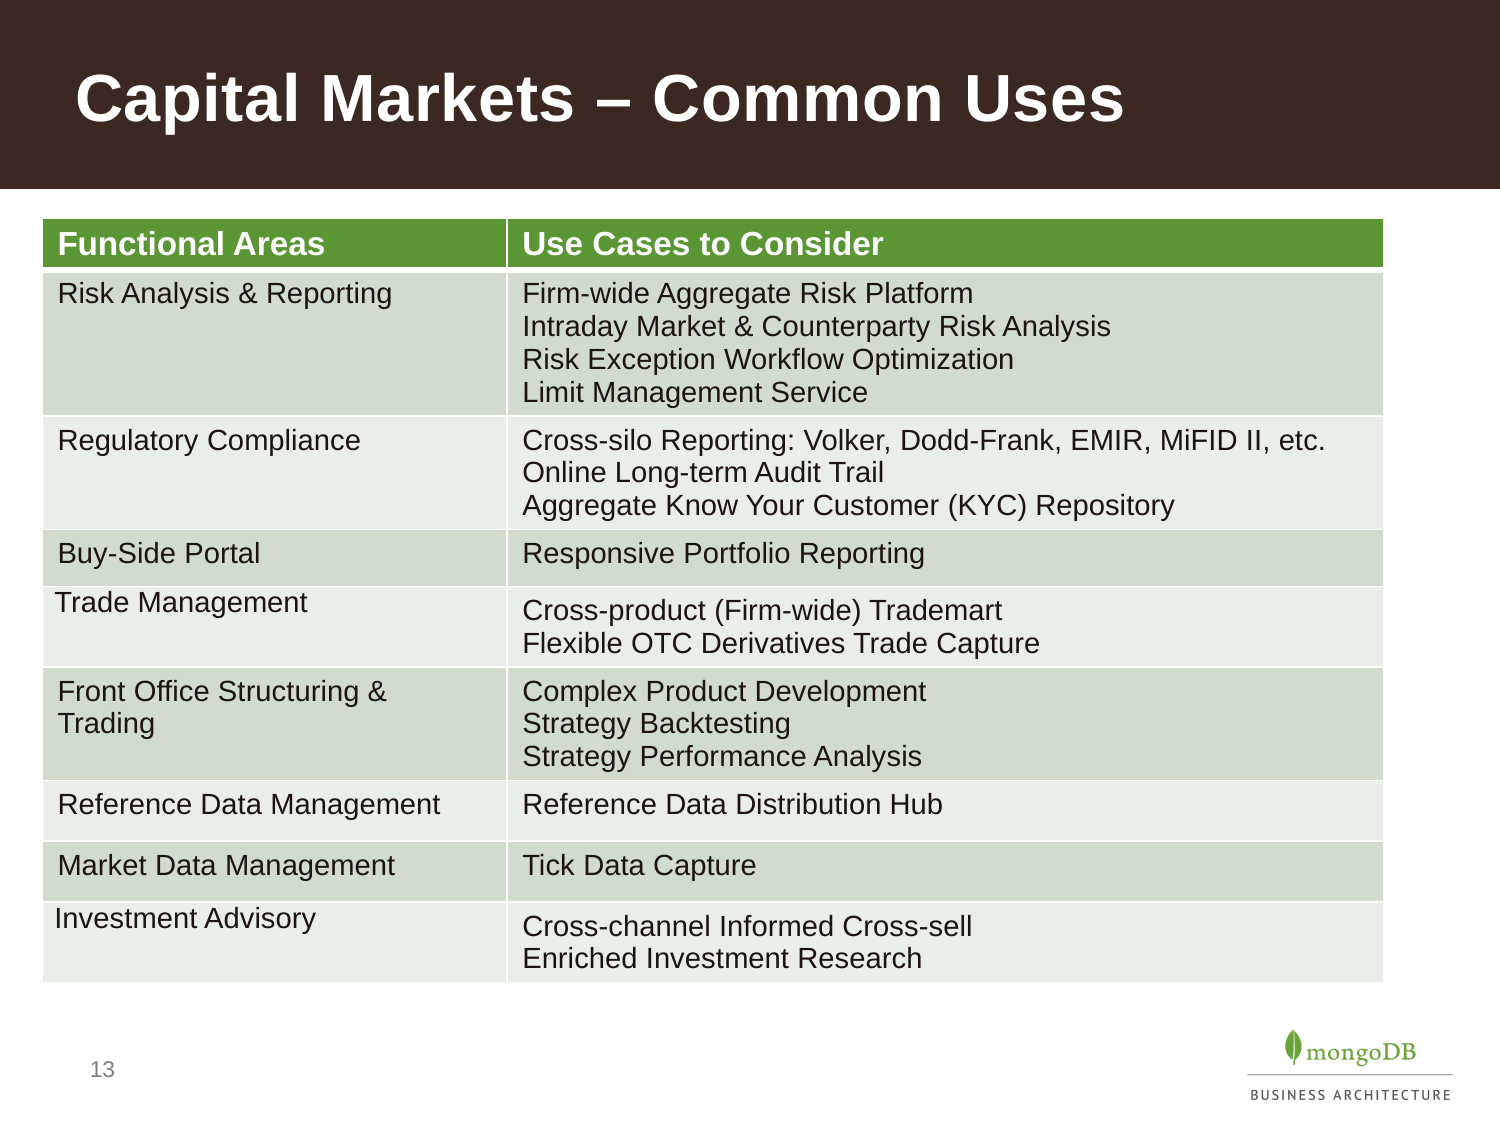

# Capital Markets – Common Uses
| Functional Areas | Use Cases to Consider |
| --- | --- |
| Risk Analysis & Reporting | Firm-wide Aggregate Risk Platform Intraday Market & Counterparty Risk Analysis Risk Exception Workflow Optimization Limit Management Service |
| Regulatory Compliance | Cross-silo Reporting: Volker, Dodd-Frank, EMIR, MiFID II, etc. Online Long-term Audit Trail Aggregate Know Your Customer (KYC) Repository |
| Buy-Side Portal | Responsive Portfolio Reporting |
| Trade Management | Cross-product (Firm-wide) Trademart Flexible OTC Derivatives Trade Capture |
| Front Office Structuring & Trading | Complex Product Development Strategy Backtesting Strategy Performance Analysis |
| Reference Data Management | Reference Data Distribution Hub |
| Market Data Management | Tick Data Capture |
| Investment Advisory | Cross-channel Informed Cross-sell Enriched Investment Research |